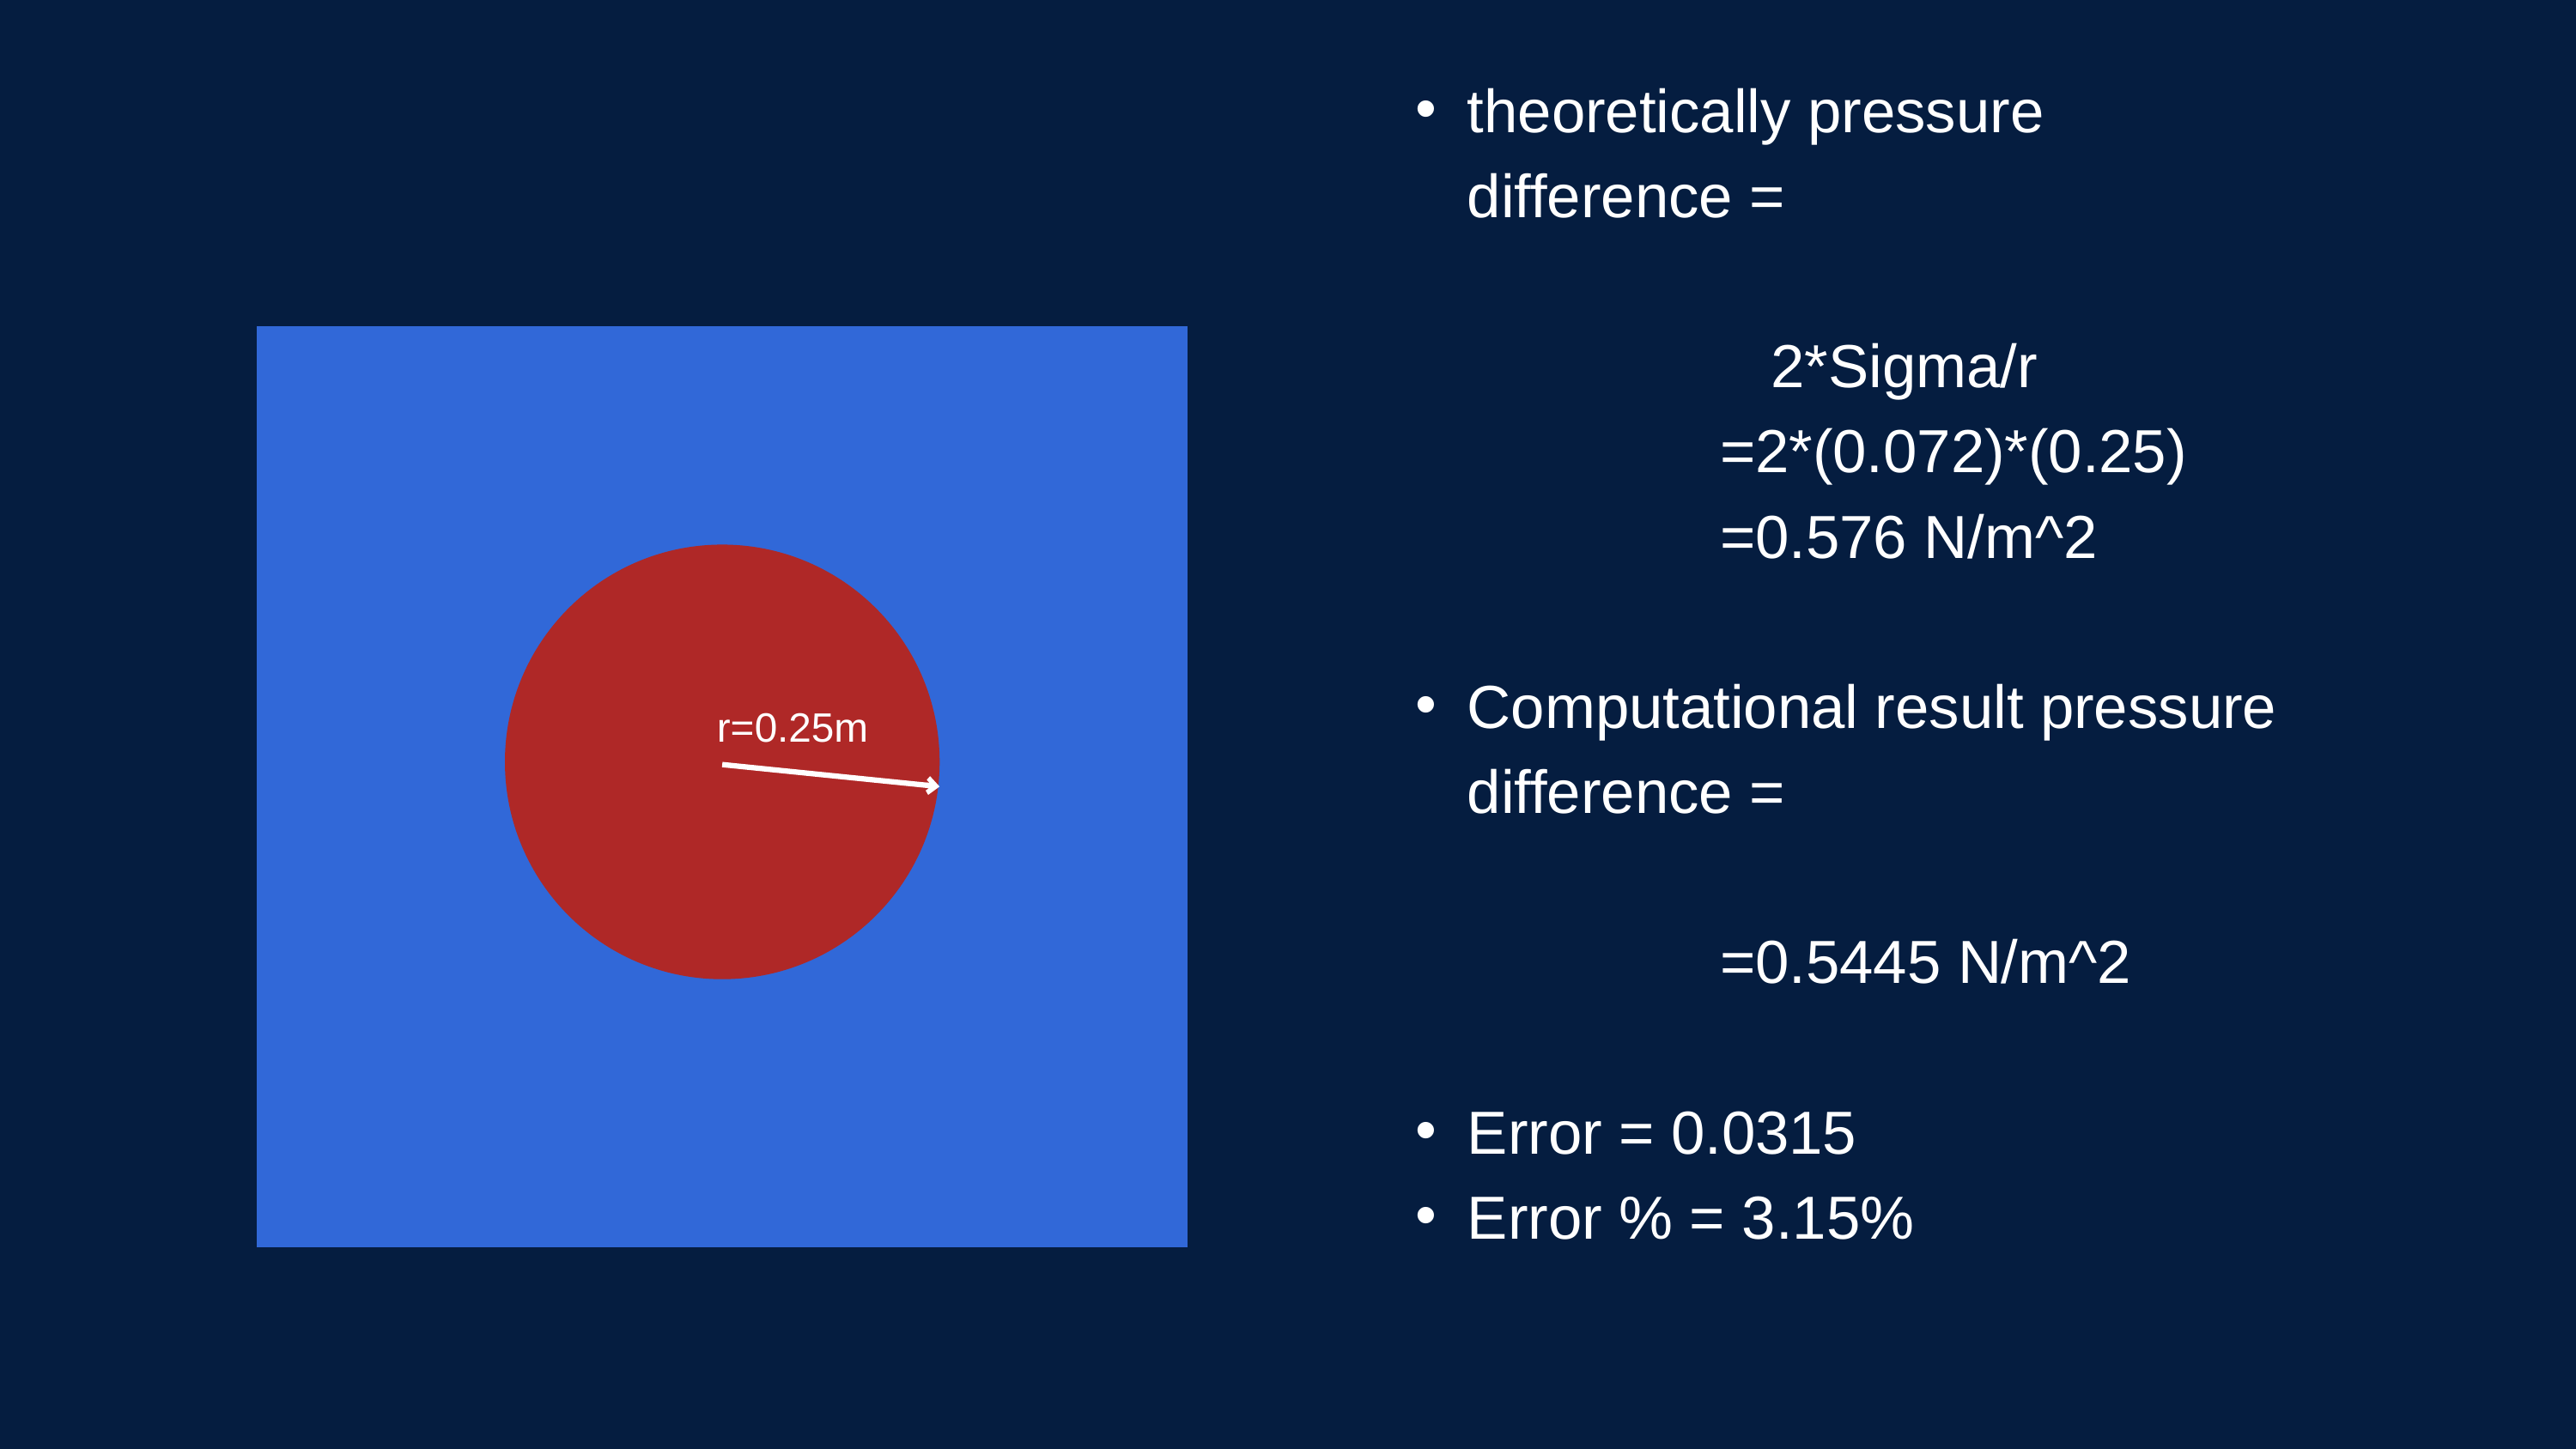

theoretically pressure difference =

                        2*Sigma/r
                     =2*(0.072)*(0.25)
                     =0.576 N/m^2

Computational result pressure difference =

                     =0.5445 N/m^2

Error = 0.0315
Error % = 3.15%

r=0.25m